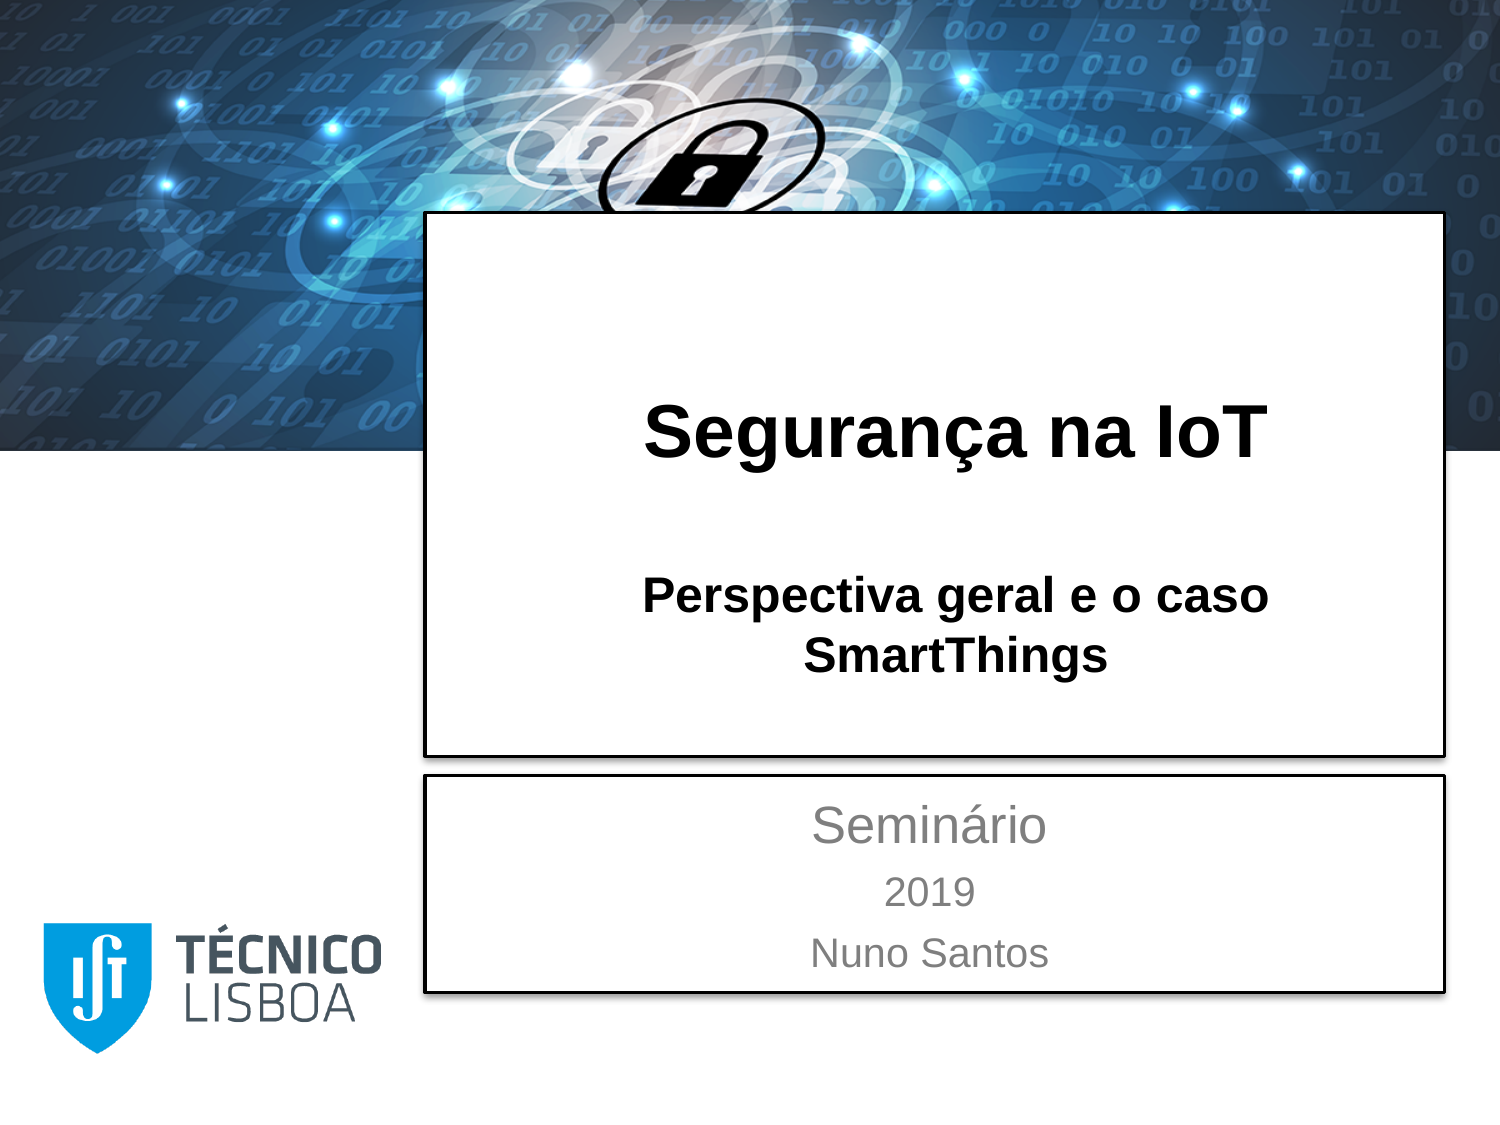

# Segurança na IoT Perspectiva geral e o caso SmartThings
Seminário
2019
Nuno Santos